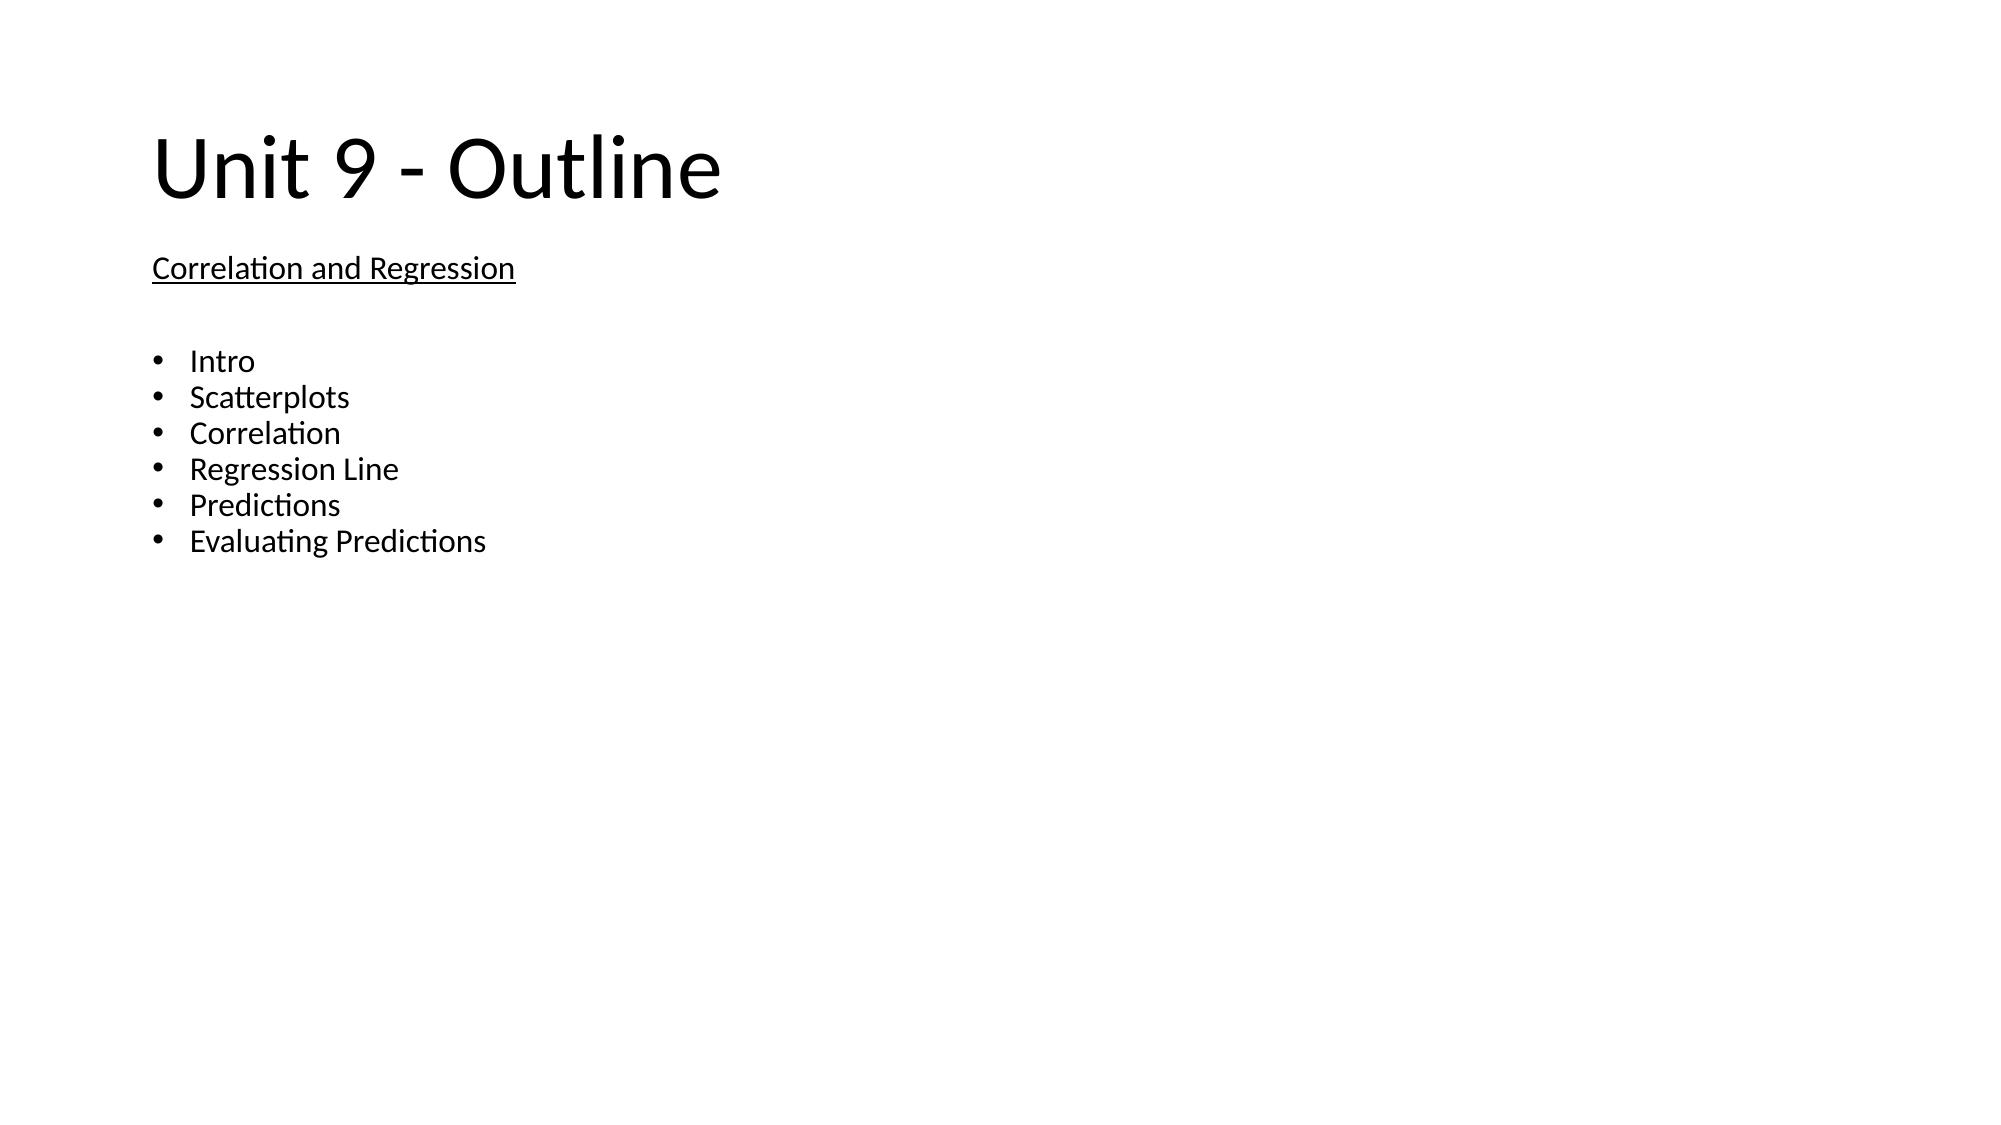

# Unit 9 - Outline
Correlation and Regression

Intro
Scatterplots
Correlation
Regression Line
Predictions
Evaluating Predictions